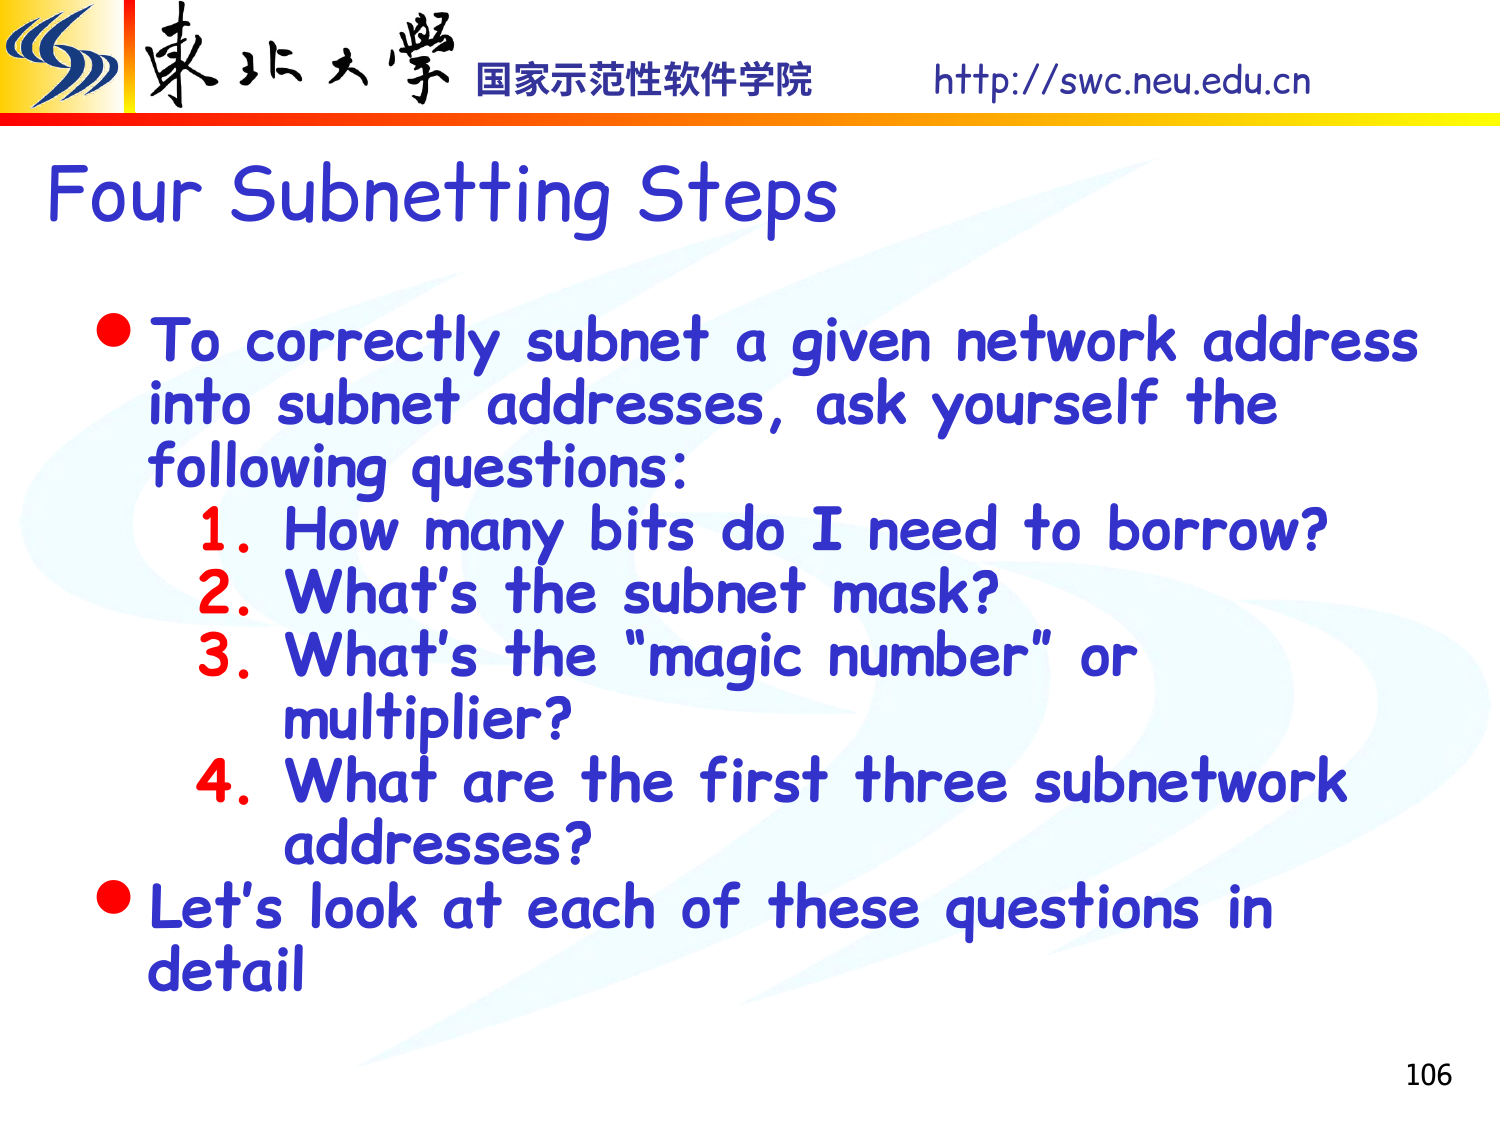

# Four Subnetting Steps
To correctly subnet a given network address into subnet addresses, ask yourself the following questions:
How many bits do I need to borrow?
What’s the subnet mask?
What’s the “magic number” or multiplier?
What are the first three subnetwork addresses?
Let’s look at each of these questions in detail
106